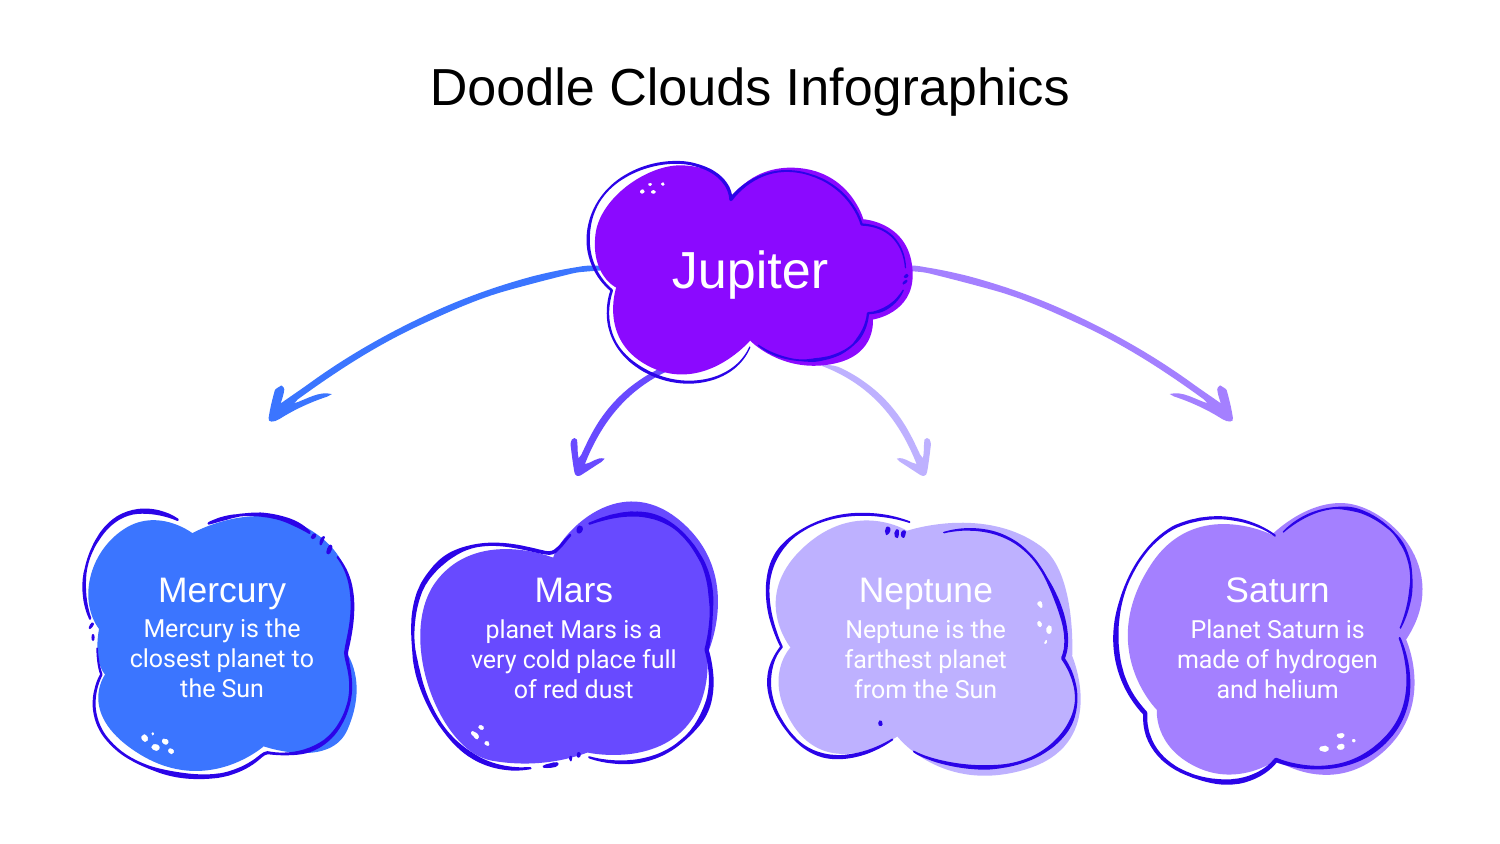

# Doodle Clouds Infographics

Jupiter

Mercury
Mercury is the closest planet to the Sun

Saturn
Planet Saturn is made of hydrogen and helium

Mars
planet Mars is a very cold place full of red dust

Neptune
Neptune is the farthest planet from the Sun